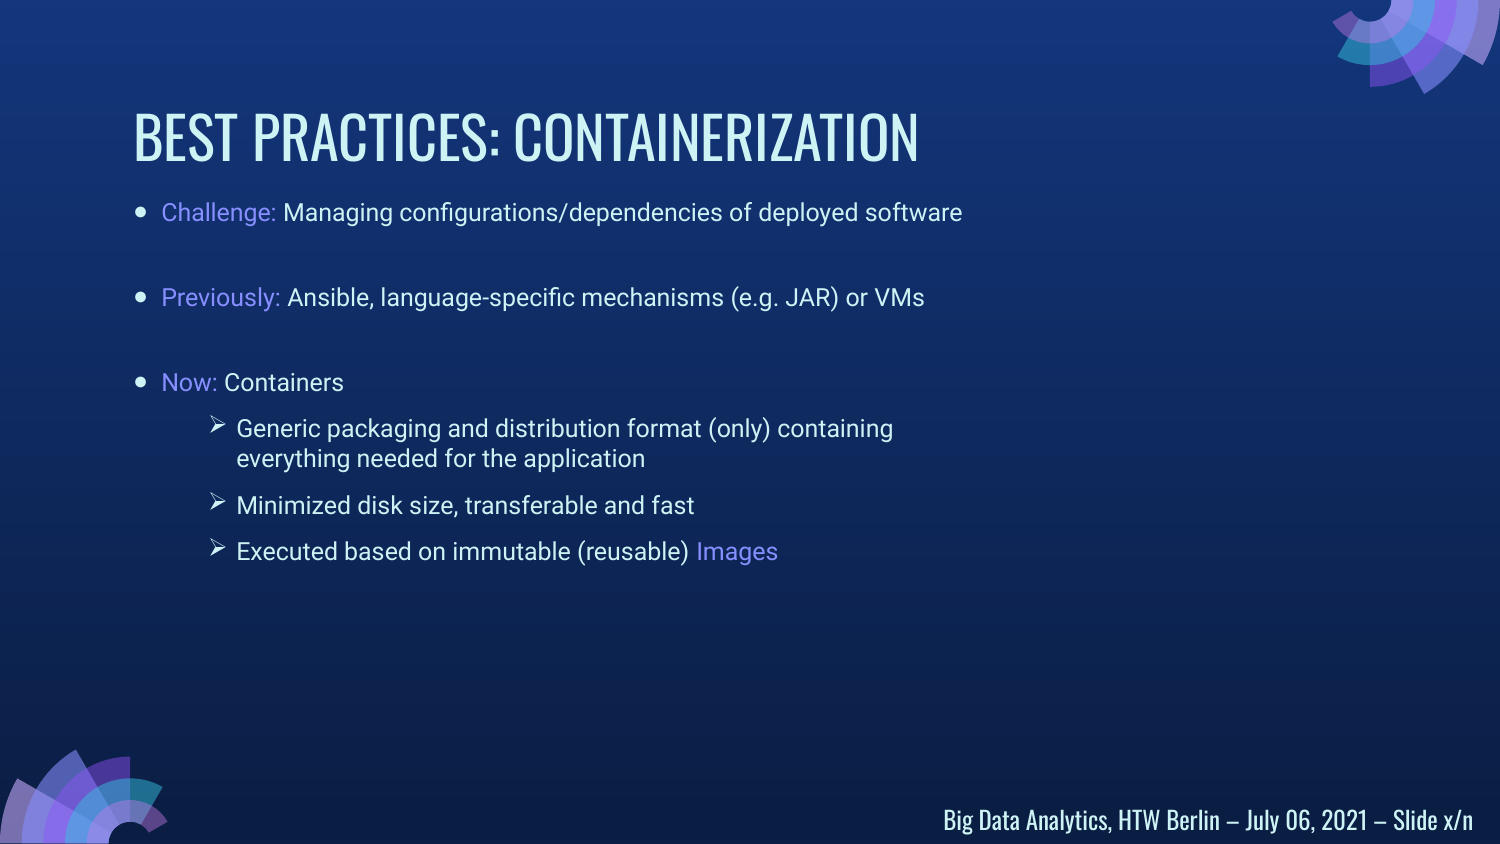

# BEST PRACTICES: CONTAINERIZATION

Challenge: Managing configurations/dependencies of deployed software
Previously: Ansible, language-specific mechanisms (e.g. JAR) or VMs
Now: Containers
Generic packaging and distribution format (only) containing everything needed for the application
Minimized disk size, transferable and fast
Executed based on immutable (reusable) Images
Big Data Analytics, HTW Berlin – July 06, 2021 – Slide x/n